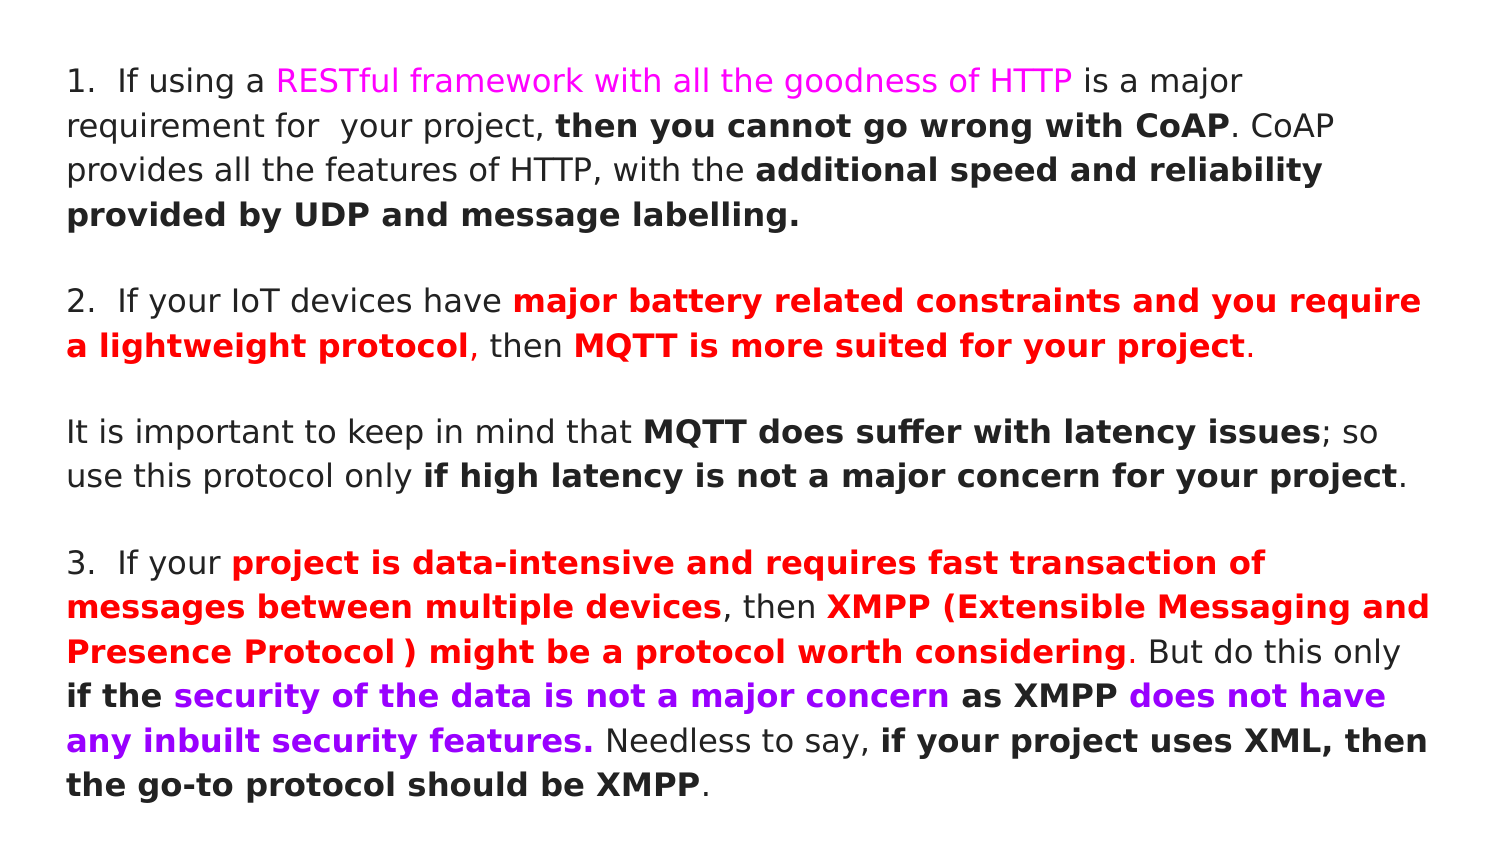

1.  If using a RESTful framework with all the goodness of HTTP is a major requirement for  your project, then you cannot go wrong with CoAP. CoAP provides all the features of HTTP, with the additional speed and reliability provided by UDP and message labelling.
2.  If your IoT devices have major battery related constraints and you require a lightweight protocol, then MQTT is more suited for your project.
It is important to keep in mind that MQTT does suffer with latency issues; so use this protocol only if high latency is not a major concern for your project.
3.  If your project is data-intensive and requires fast transaction of messages between multiple devices, then XMPP (Extensible Messaging and Presence Protocol ) might be a protocol worth considering. But do this only if the security of the data is not a major concern as XMPP does not have any inbuilt security features. Needless to say, if your project uses XML, then the go-to protocol should be XMPP.